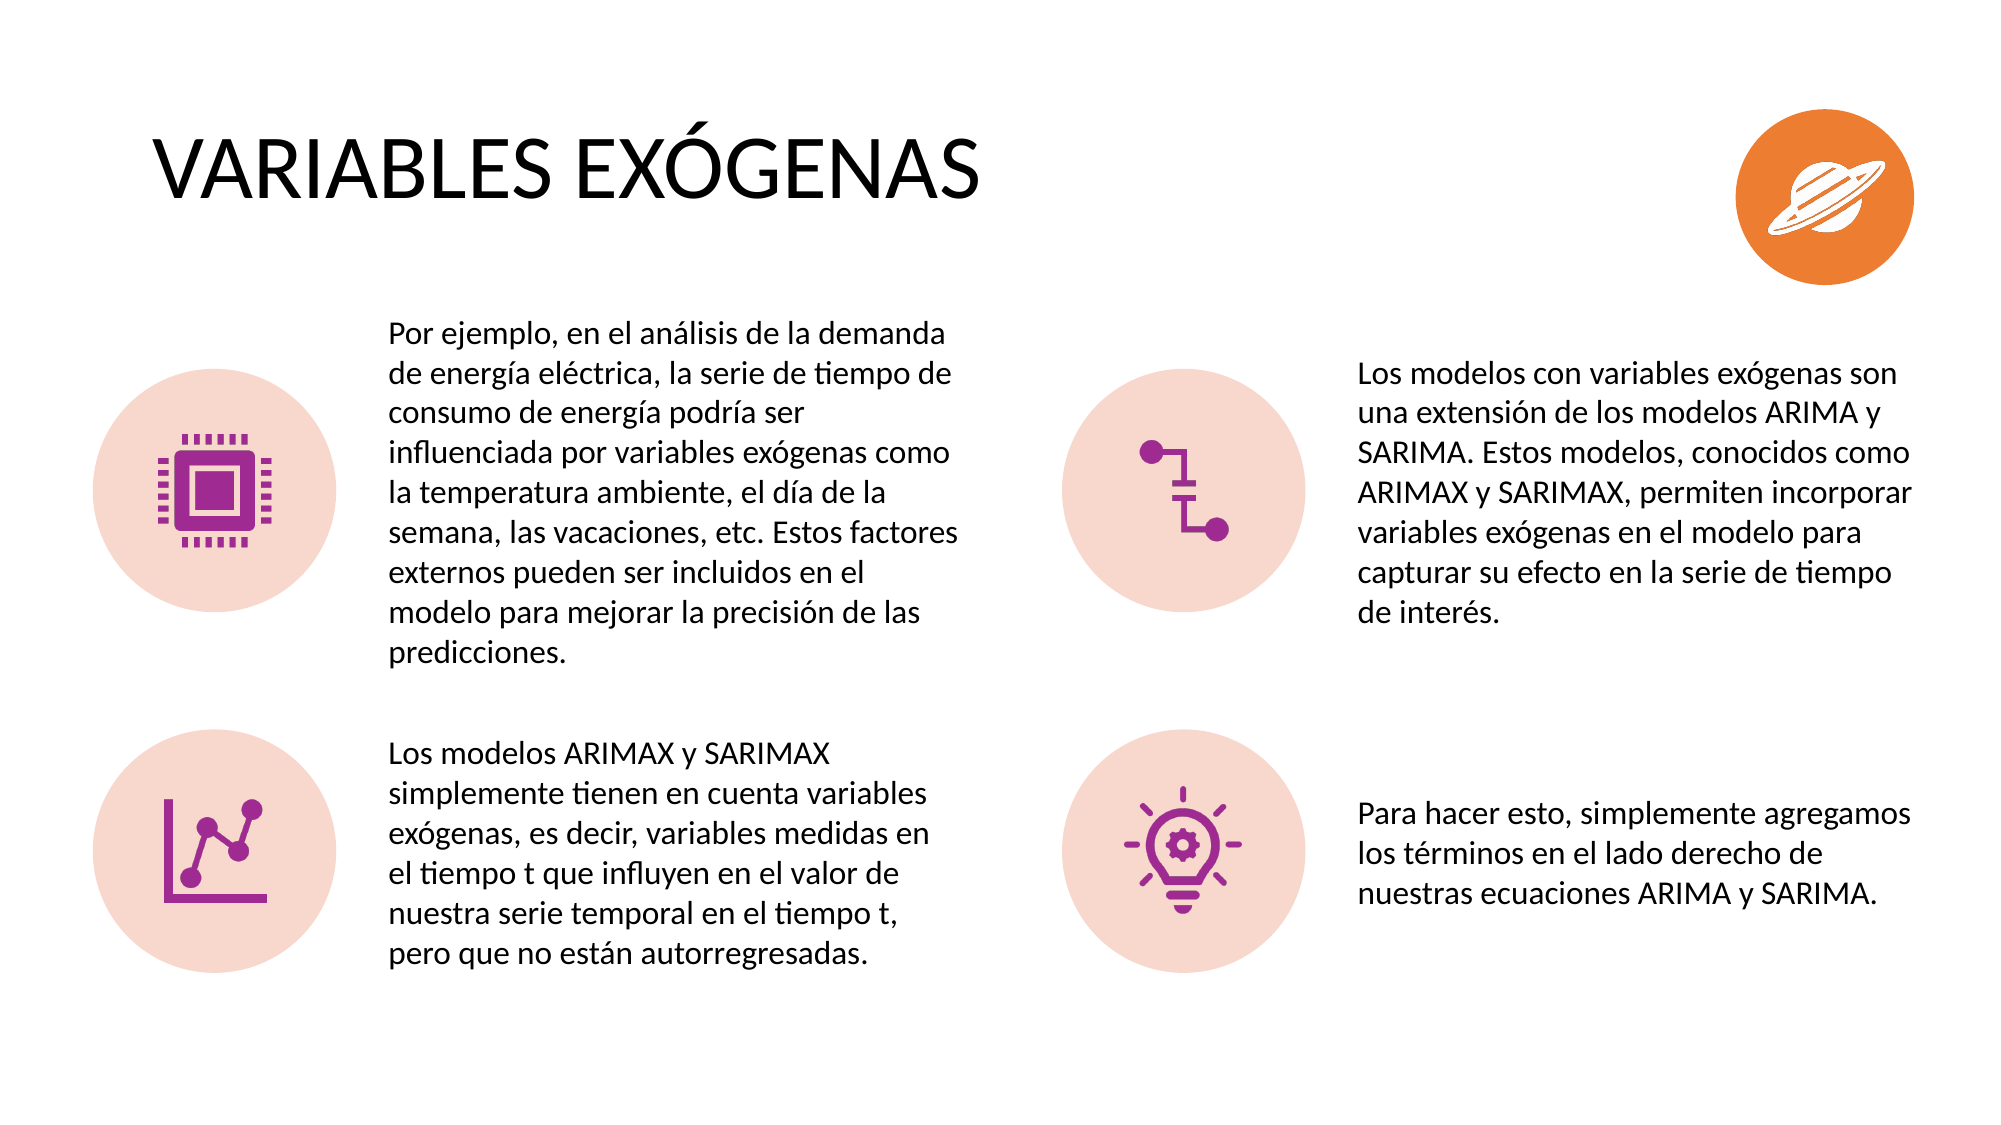

# VARIABLES EXÓGENAS

Por ejemplo, en el análisis de la demanda de energía eléctrica, la serie de tiempo de consumo de energía podría ser influenciada por variables exógenas como la temperatura ambiente, el día de la semana, las vacaciones, etc. Estos factores externos pueden ser incluidos en el modelo para mejorar la precisión de las predicciones.
Los modelos con variables exógenas son una extensión de los modelos ARIMA y SARIMA. Estos modelos, conocidos como ARIMAX y SARIMAX, permiten incorporar variables exógenas en el modelo para capturar su efecto en la serie de tiempo de interés.
Los modelos ARIMAX y SARIMAX simplemente tienen en cuenta variables exógenas, es decir, variables medidas en el tiempo t que influyen en el valor de nuestra serie temporal en el tiempo t, pero que no están autorregresadas.
Para hacer esto, simplemente agregamos los términos en el lado derecho de nuestras ecuaciones ARIMA y SARIMA.